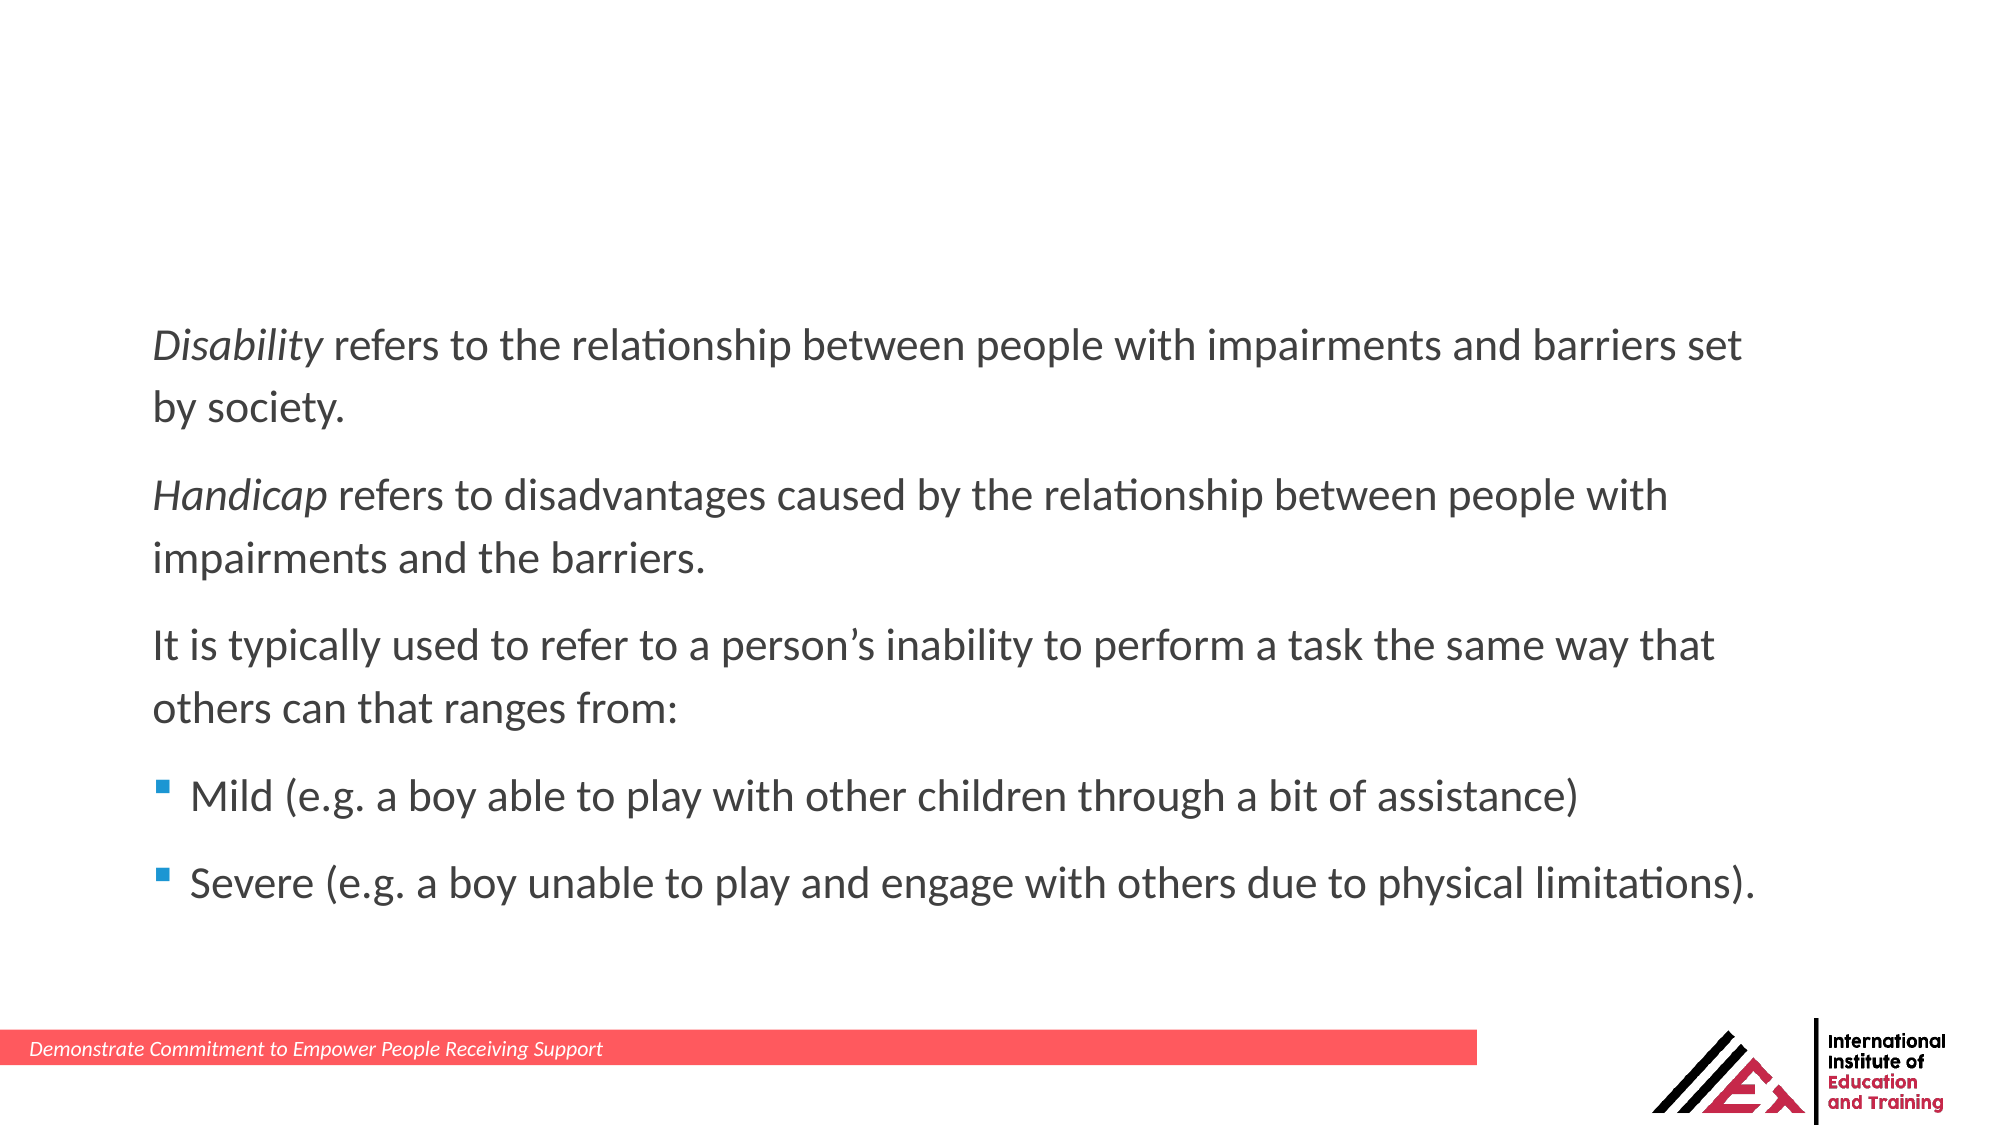

Disability refers to the relationship between people with impairments and barriers set by society.
Handicap refers to disadvantages caused by the relationship between people with impairments and the barriers.
It is typically used to refer to a person’s inability to perform a task the same way that others can that ranges from:
Mild (e.g. a boy able to play with other children through a bit of assistance)
Severe (e.g. a boy unable to play and engage with others due to physical limitations).
Demonstrate Commitment to Empower People Receiving Support